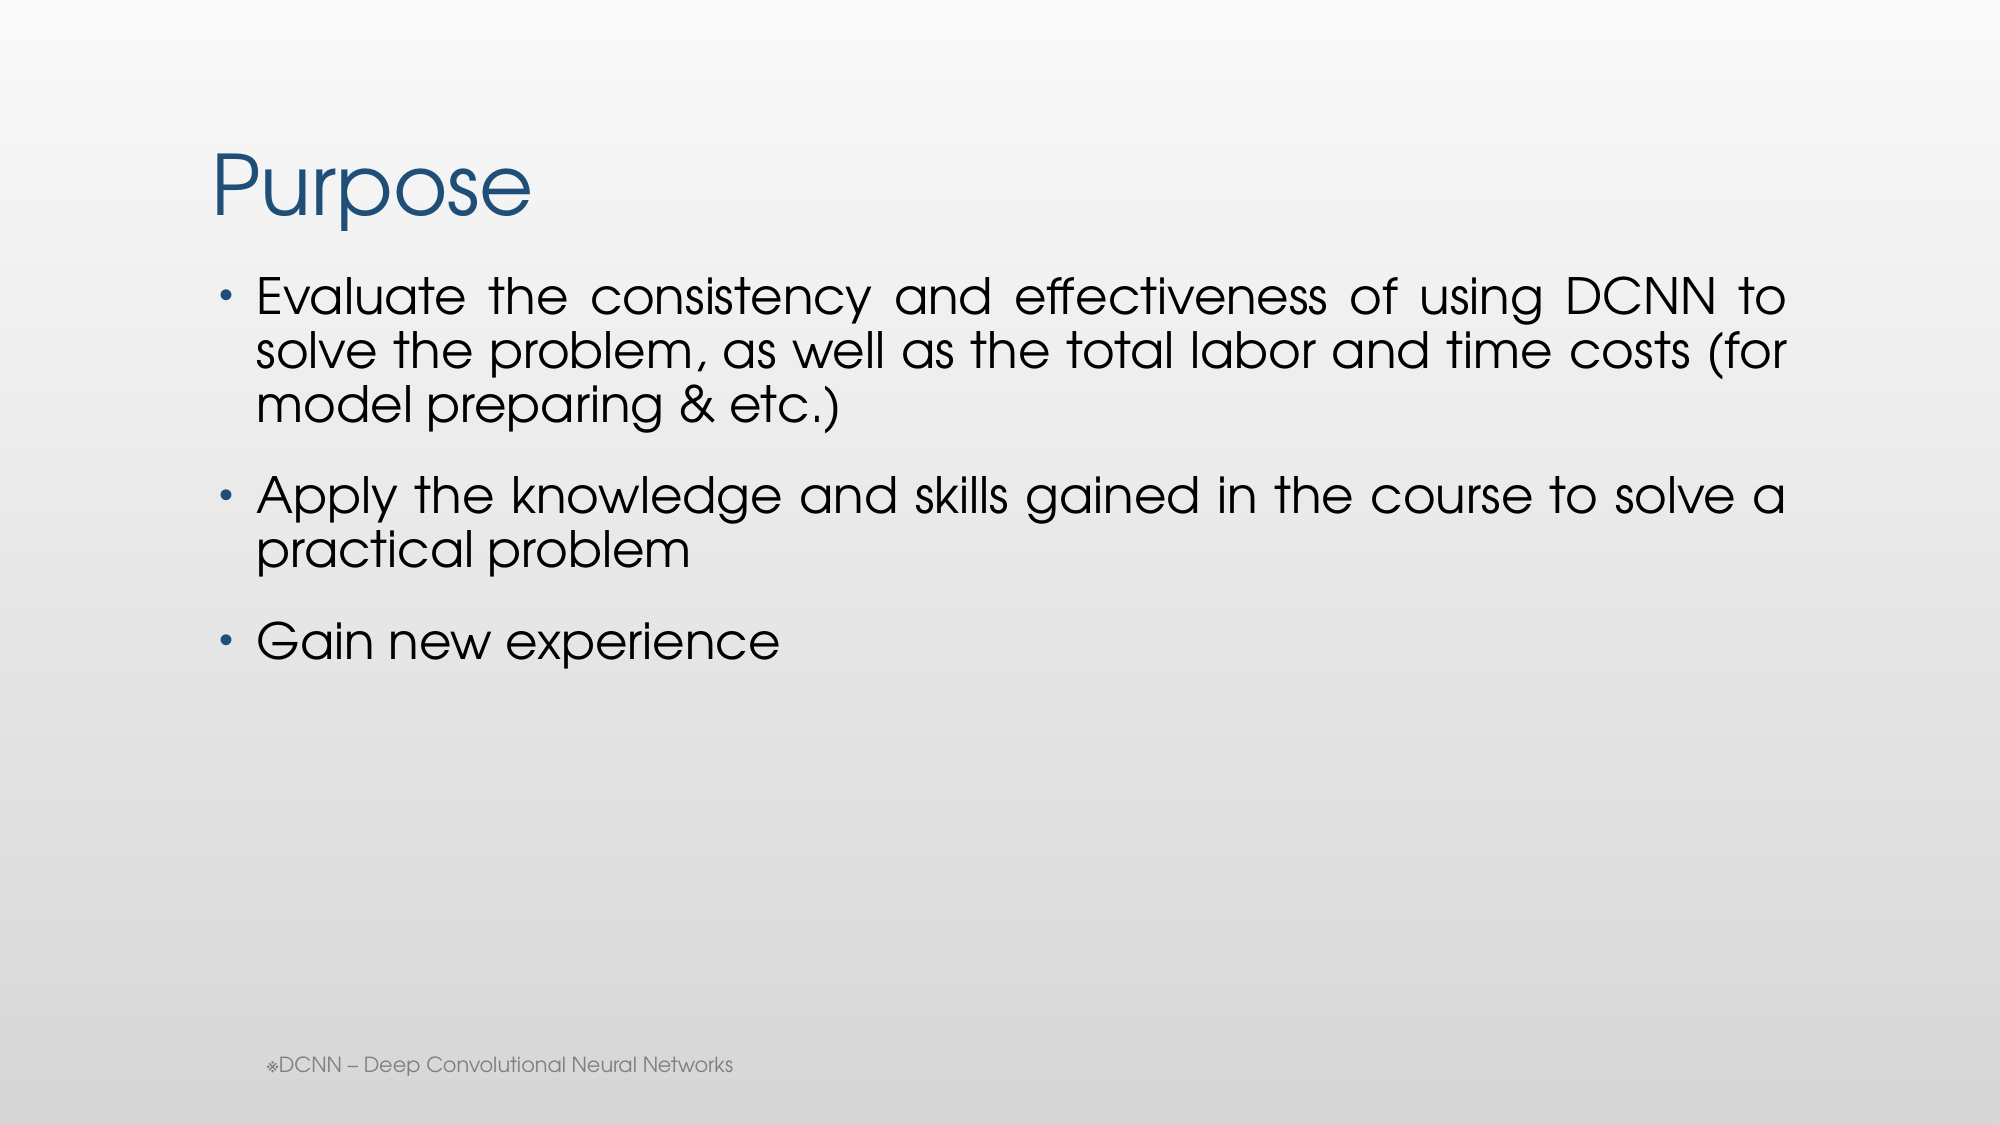

Purpose
Evaluate the consistency and effectiveness of using DCNN to solve the problem, as well as the total labor and time costs (for model preparing & etc.)
Apply the knowledge and skills gained in the course to solve a practical problem
Gain new experience
※DCNN – Deep Convolutional Neural Networks